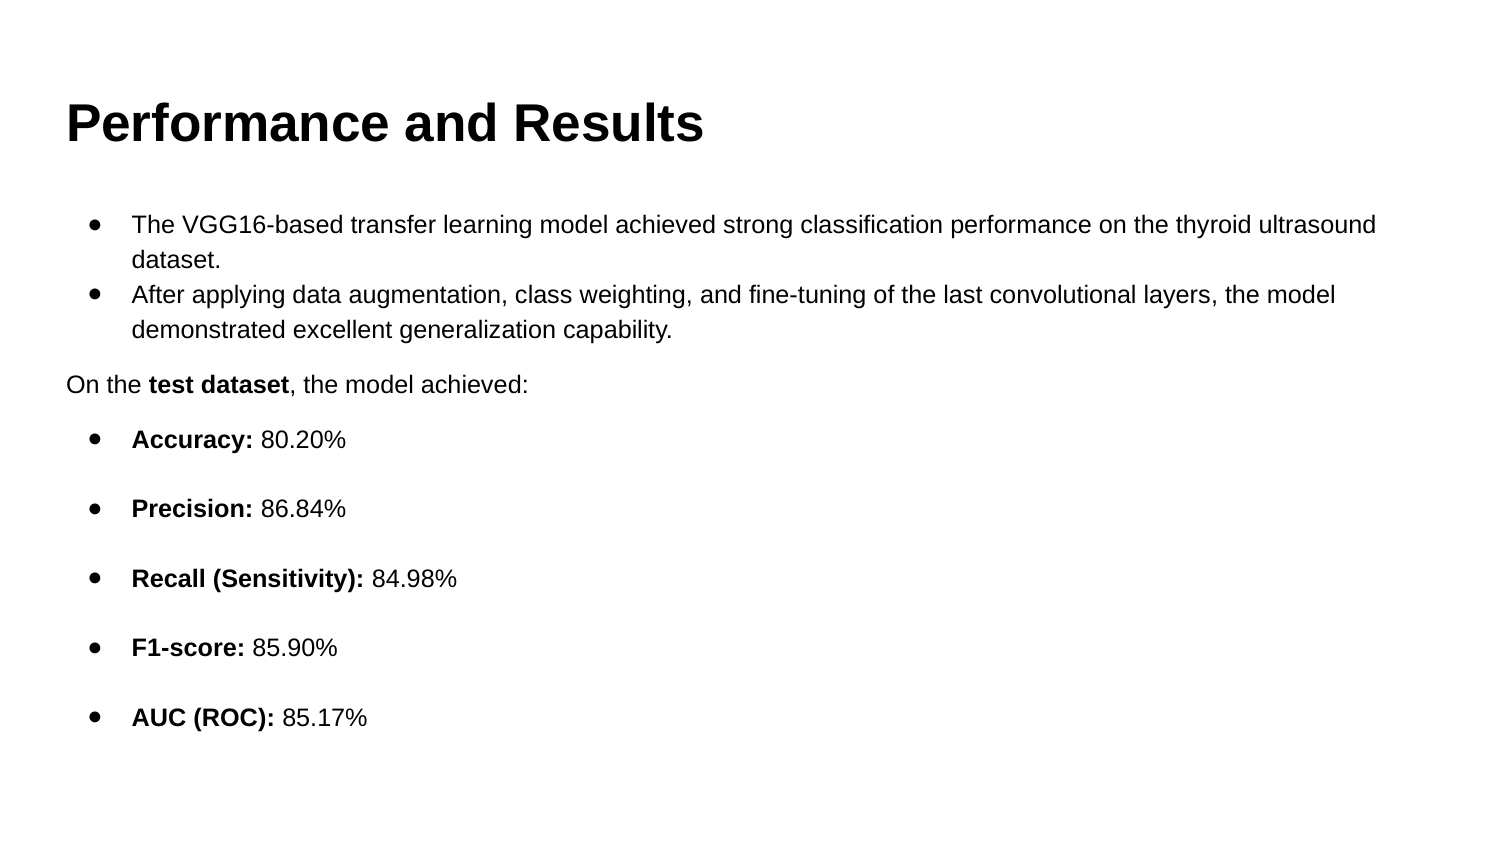

# Performance and Results
The VGG16-based transfer learning model achieved strong classification performance on the thyroid ultrasound dataset.
After applying data augmentation, class weighting, and fine-tuning of the last convolutional layers, the model demonstrated excellent generalization capability.
On the test dataset, the model achieved:
Accuracy: 80.20%
Precision: 86.84%
Recall (Sensitivity): 84.98%
F1-score: 85.90%
AUC (ROC): 85.17%